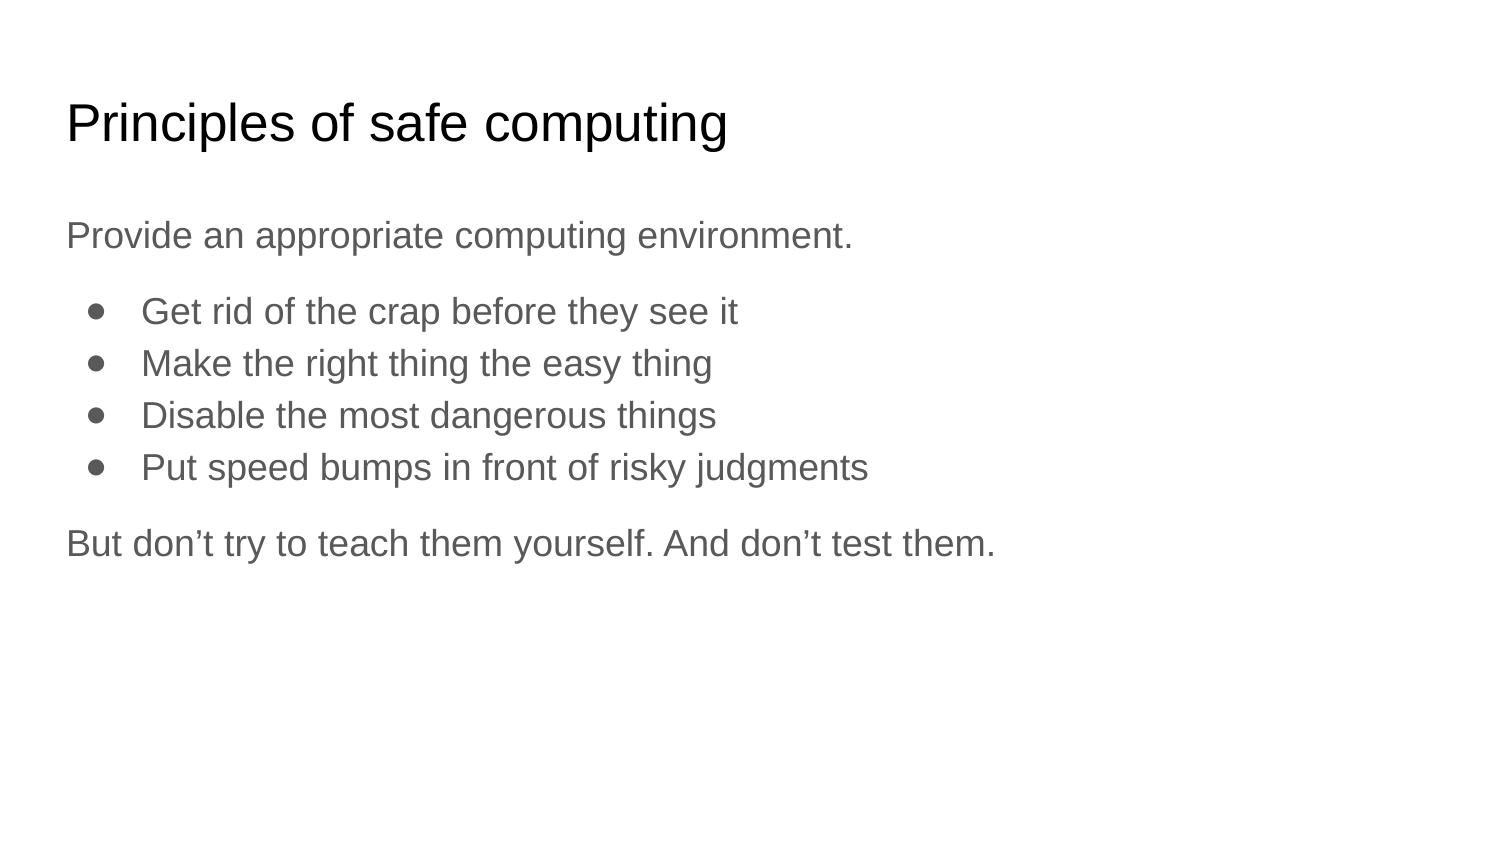

# Principles of safe computing
Provide an appropriate computing environment.
Get rid of the crap before they see it
Make the right thing the easy thing
Disable the most dangerous things
Put speed bumps in front of risky judgments
But don’t try to teach them yourself. And don’t test them.